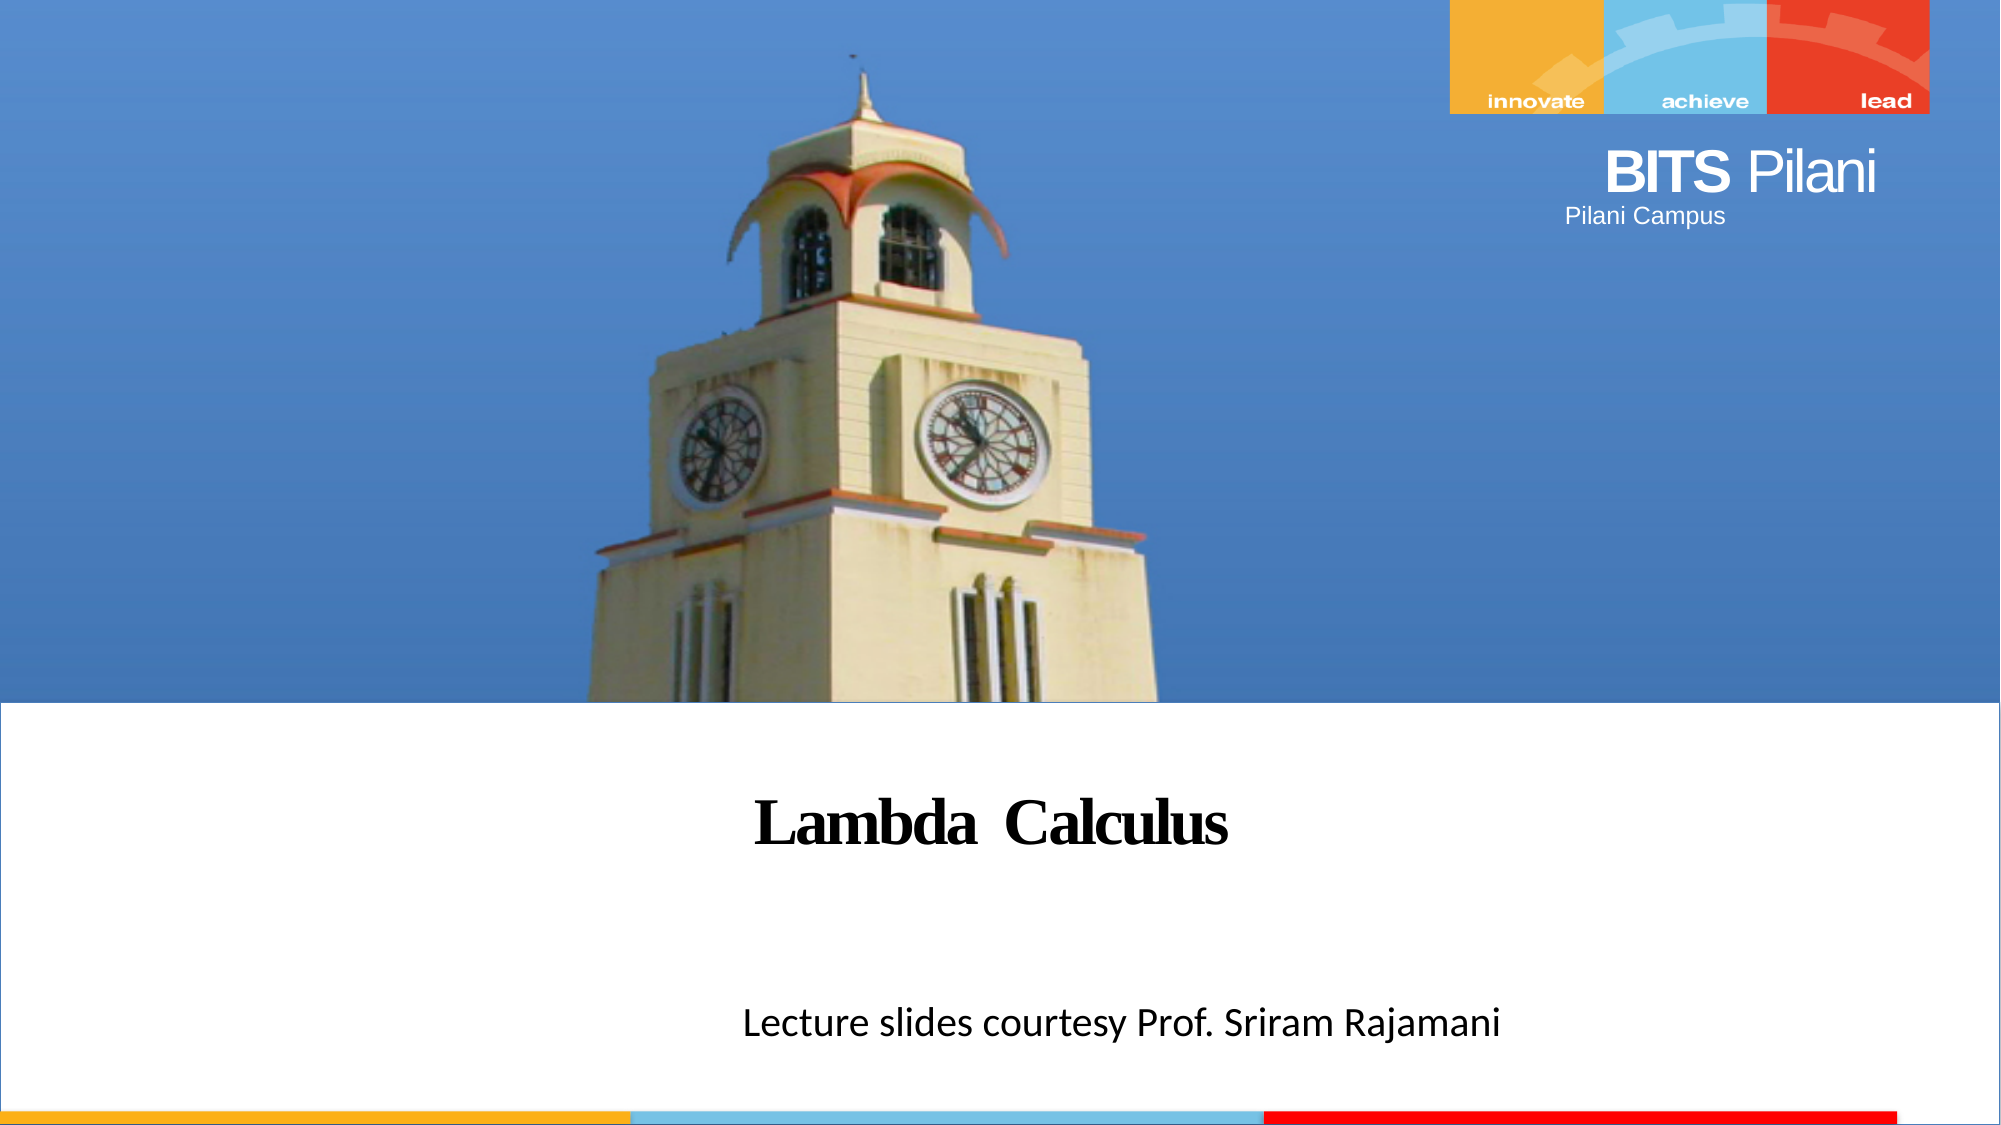

Lambda  Calculus

Lecture slides courtesy Prof. Sriram Rajamani